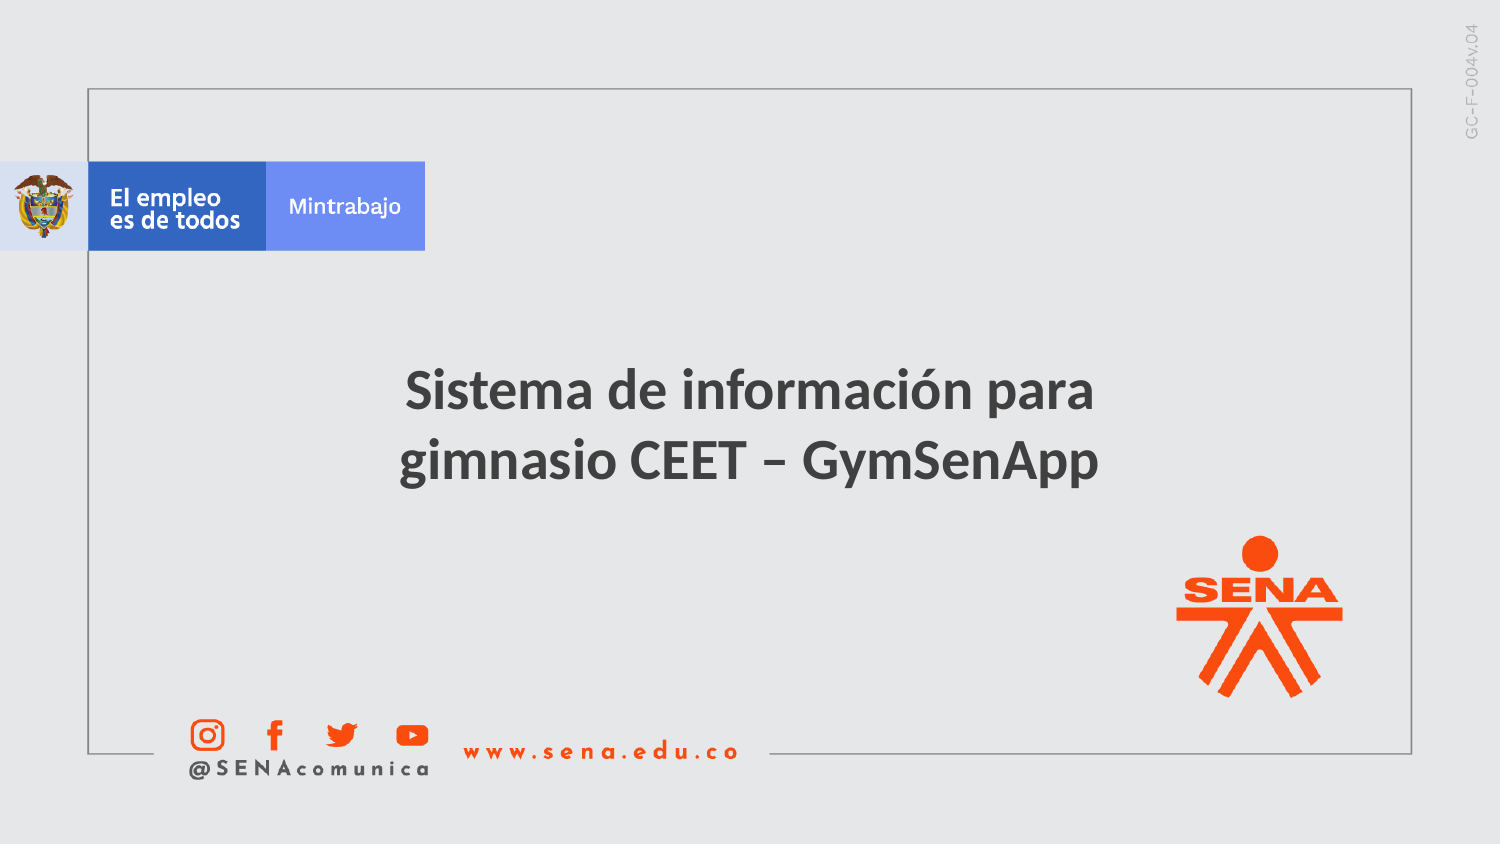

Sistema de información para gimnasio CEET – GymSenApp